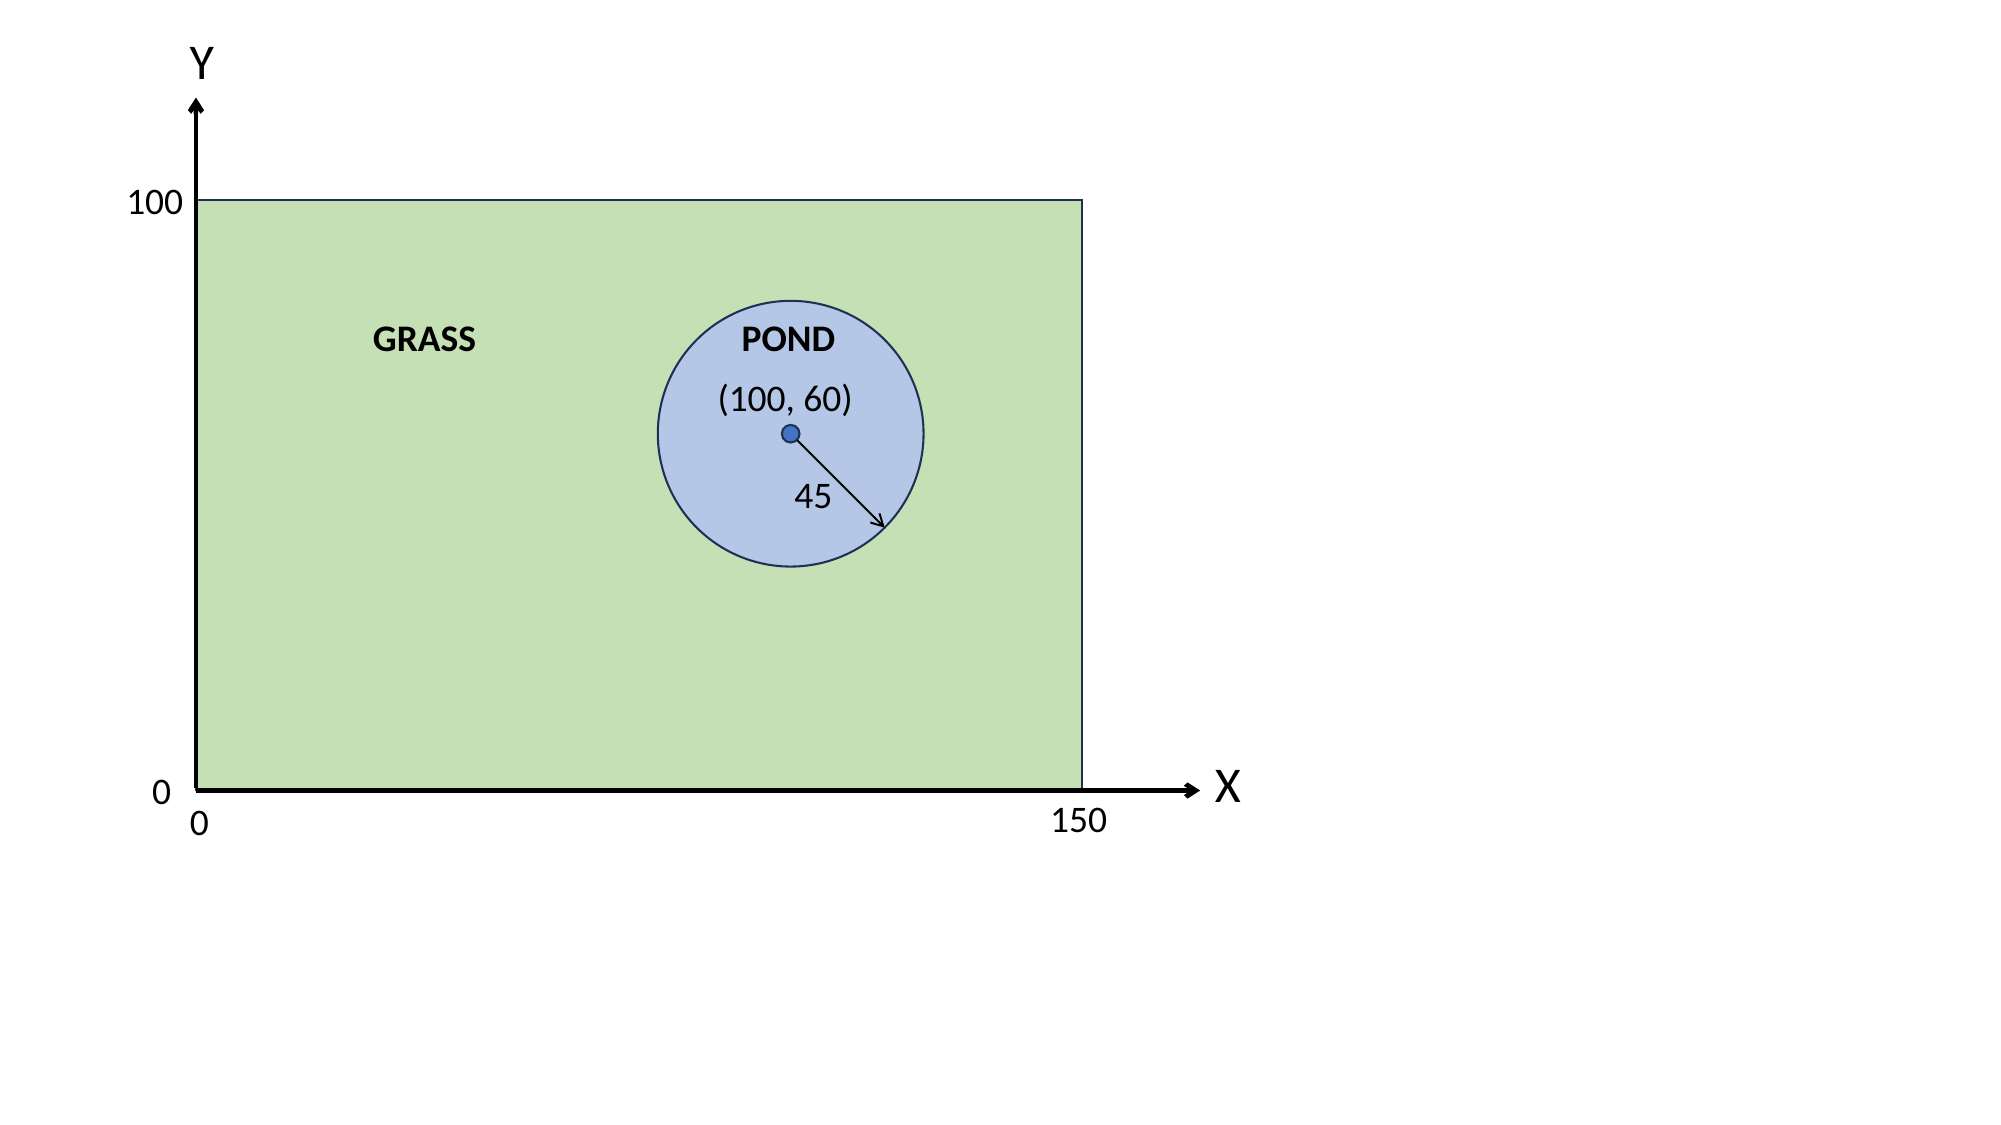

Y
100

GRASS
POND
(100, 60)
45
0
150
0
X